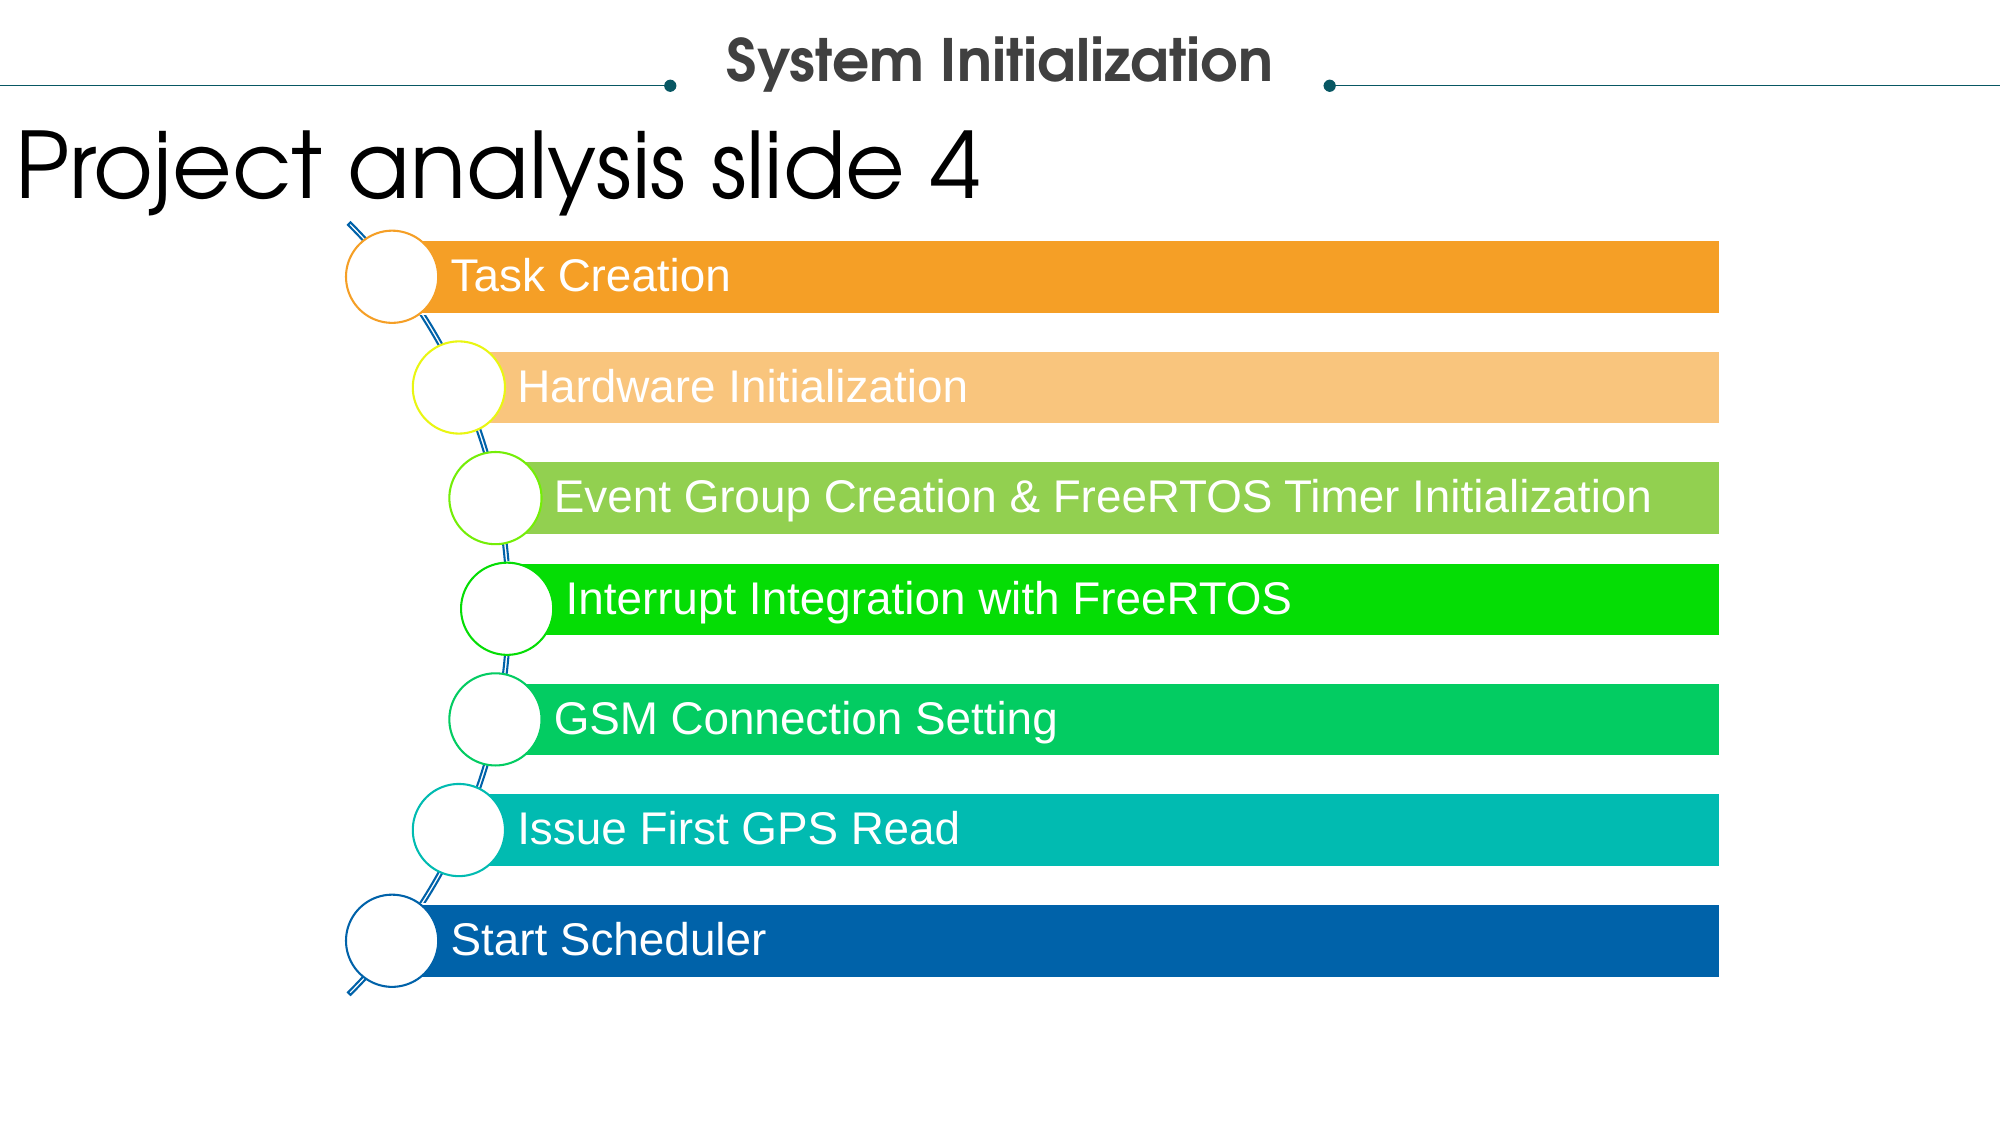

System Initialization
Project analysis slide 4
Task Creation
Hardware Initialization
Event Group Creation & FreeRTOS Timer Initialization
Interrupt Integration with FreeRTOS
GSM Connection Setting
Issue First GPS Read
Start Scheduler